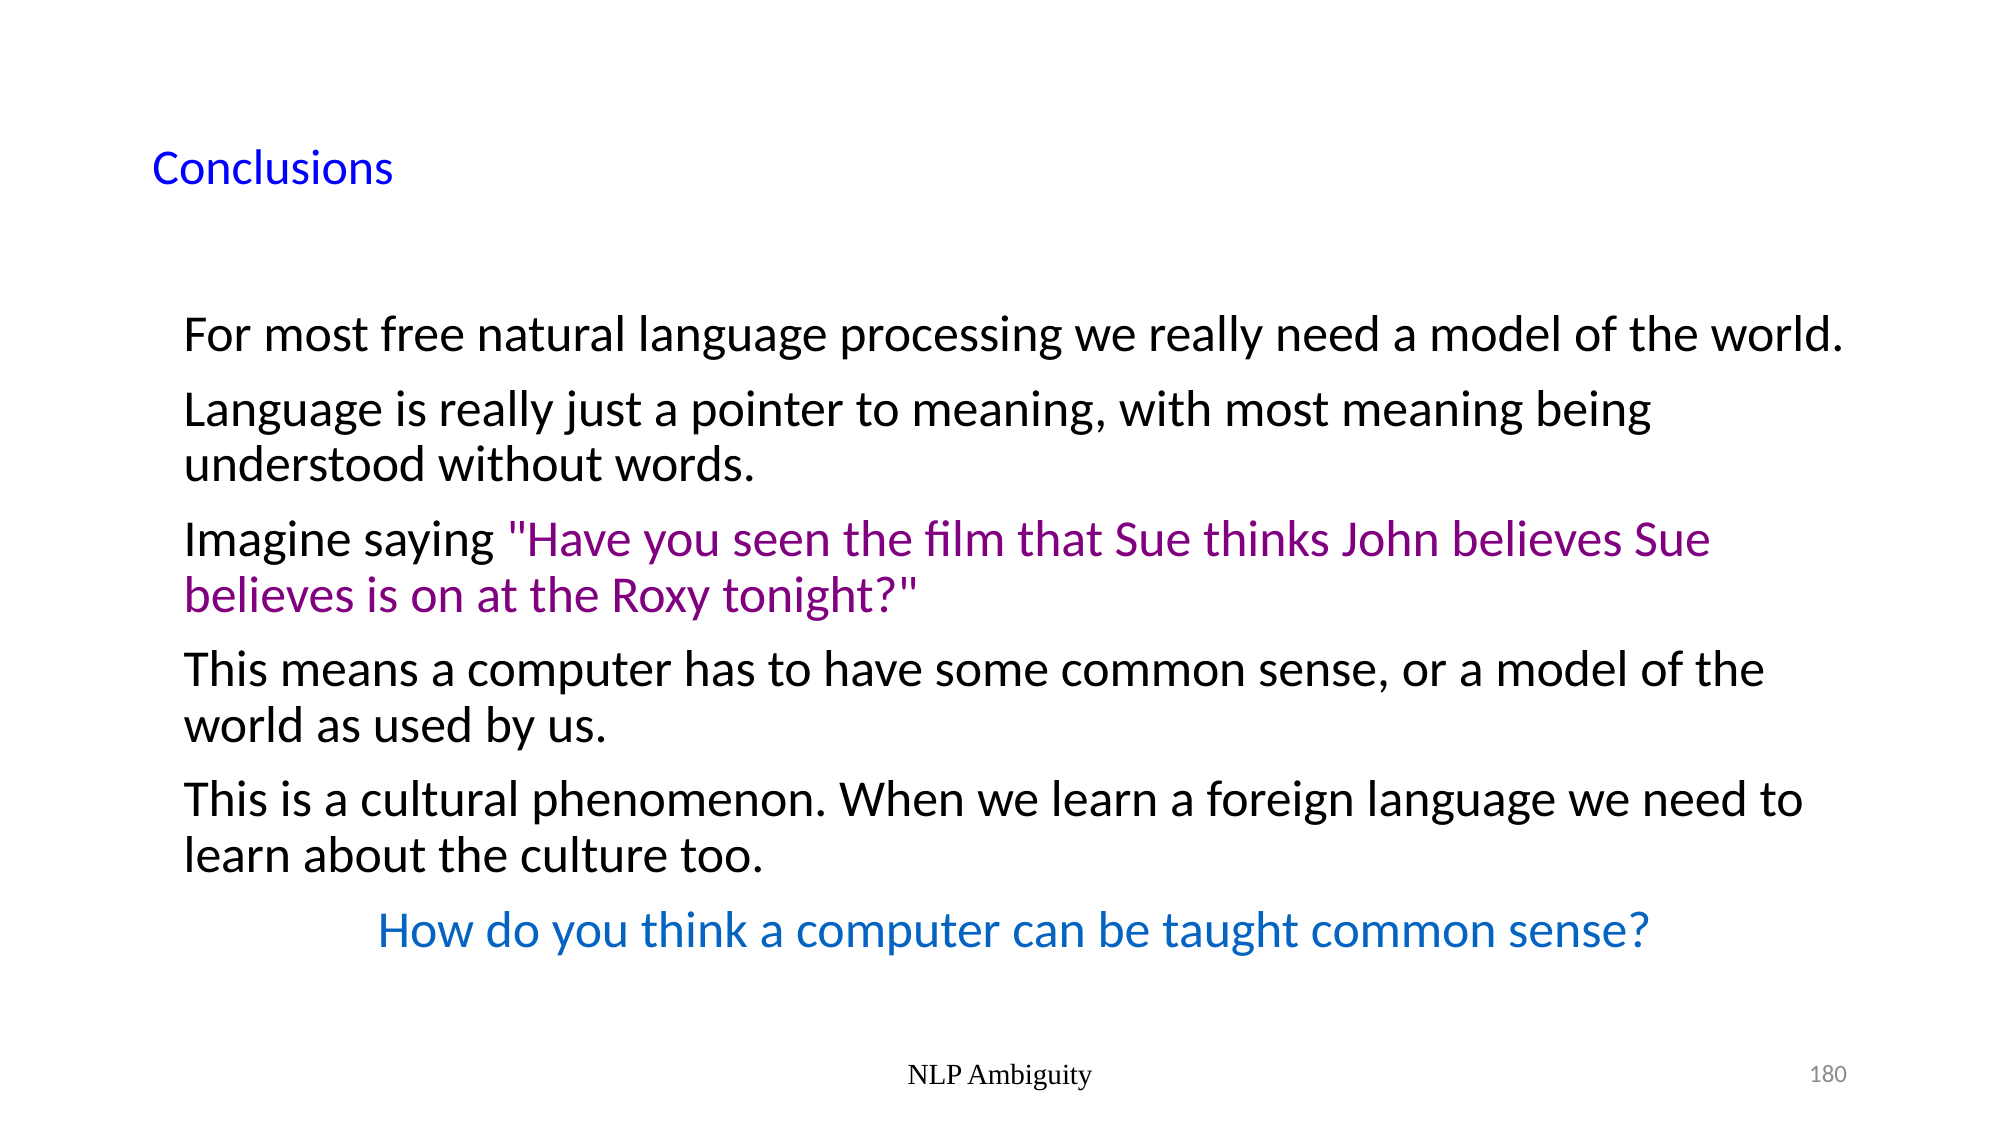

# Conclusions
For most free natural language processing we really need a model of the world.
Language is really just a pointer to meaning, with most meaning being understood without words.
Imagine saying "Have you seen the film that Sue thinks John believes Sue believes is on at the Roxy tonight?"
This means a computer has to have some common sense, or a model of the world as used by us.
This is a cultural phenomenon. When we learn a foreign language we need to learn about the culture too.
How do you think a computer can be taught common sense?
NLP Ambiguity
180